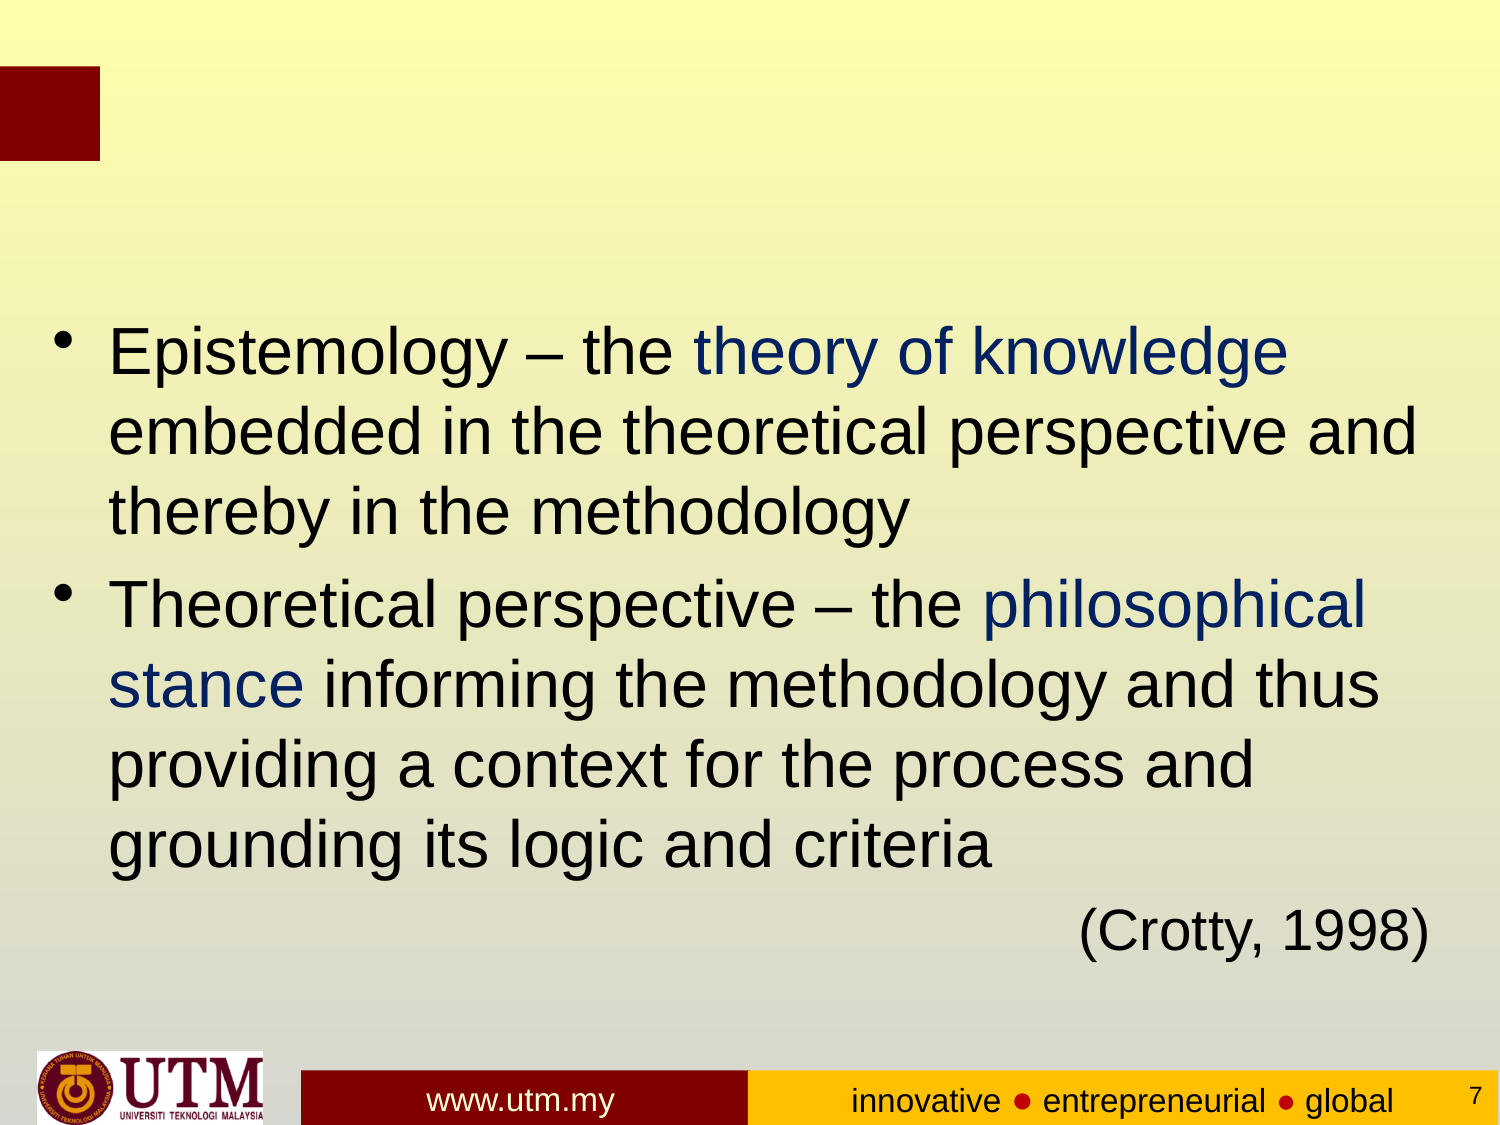

Epistemology – the theory of knowledge embedded in the theoretical perspective and thereby in the methodology
Theoretical perspective – the philosophical stance informing the methodology and thus providing a context for the process and grounding its logic and criteria
(Crotty, 1998)